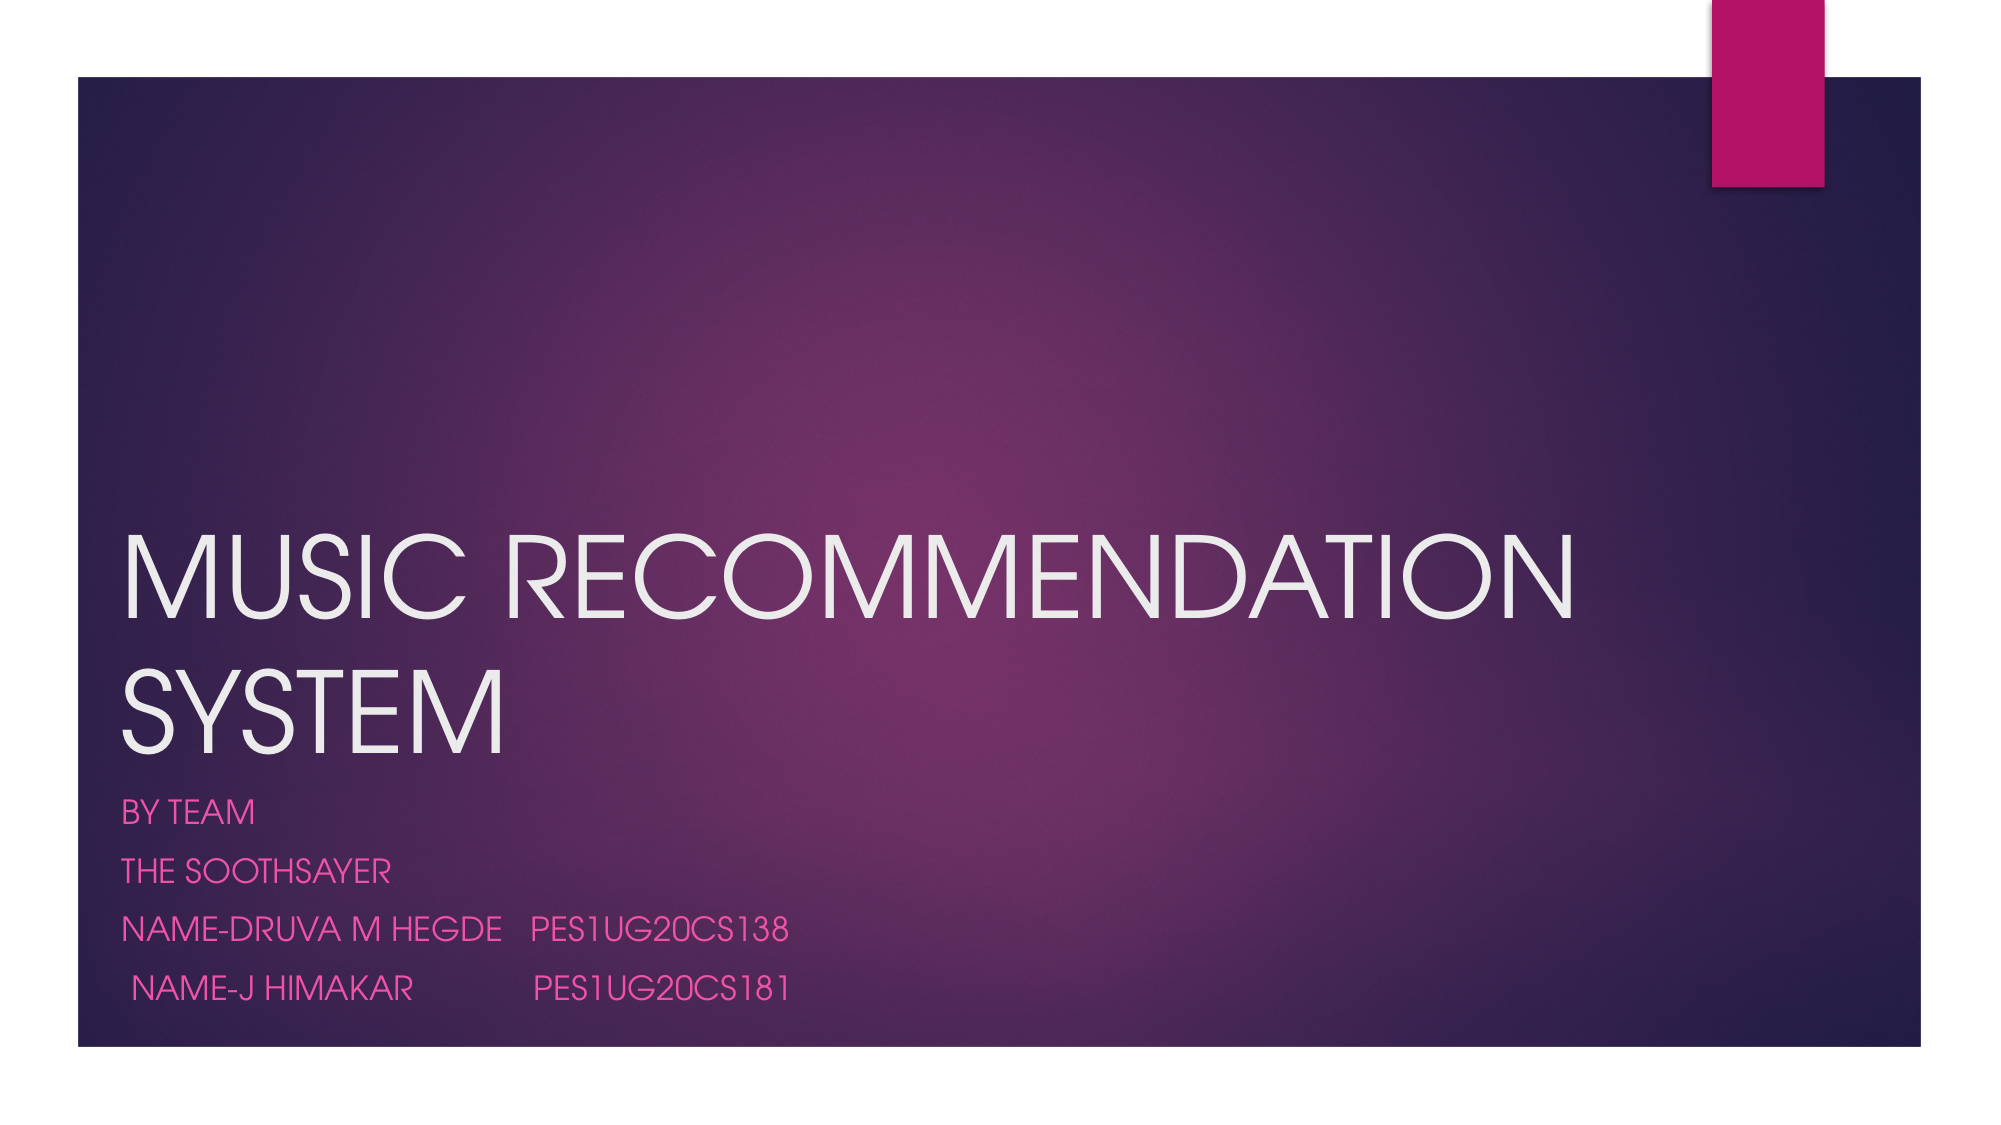

# MUSIC RECOMMENDATION SYSTEM
BY TEAM
THE SOOTHSAYER
NAME-DRUVA M HEGDE   PES1UG20CS138
 NAME-J HIMAKAR             PES1UG20CS181